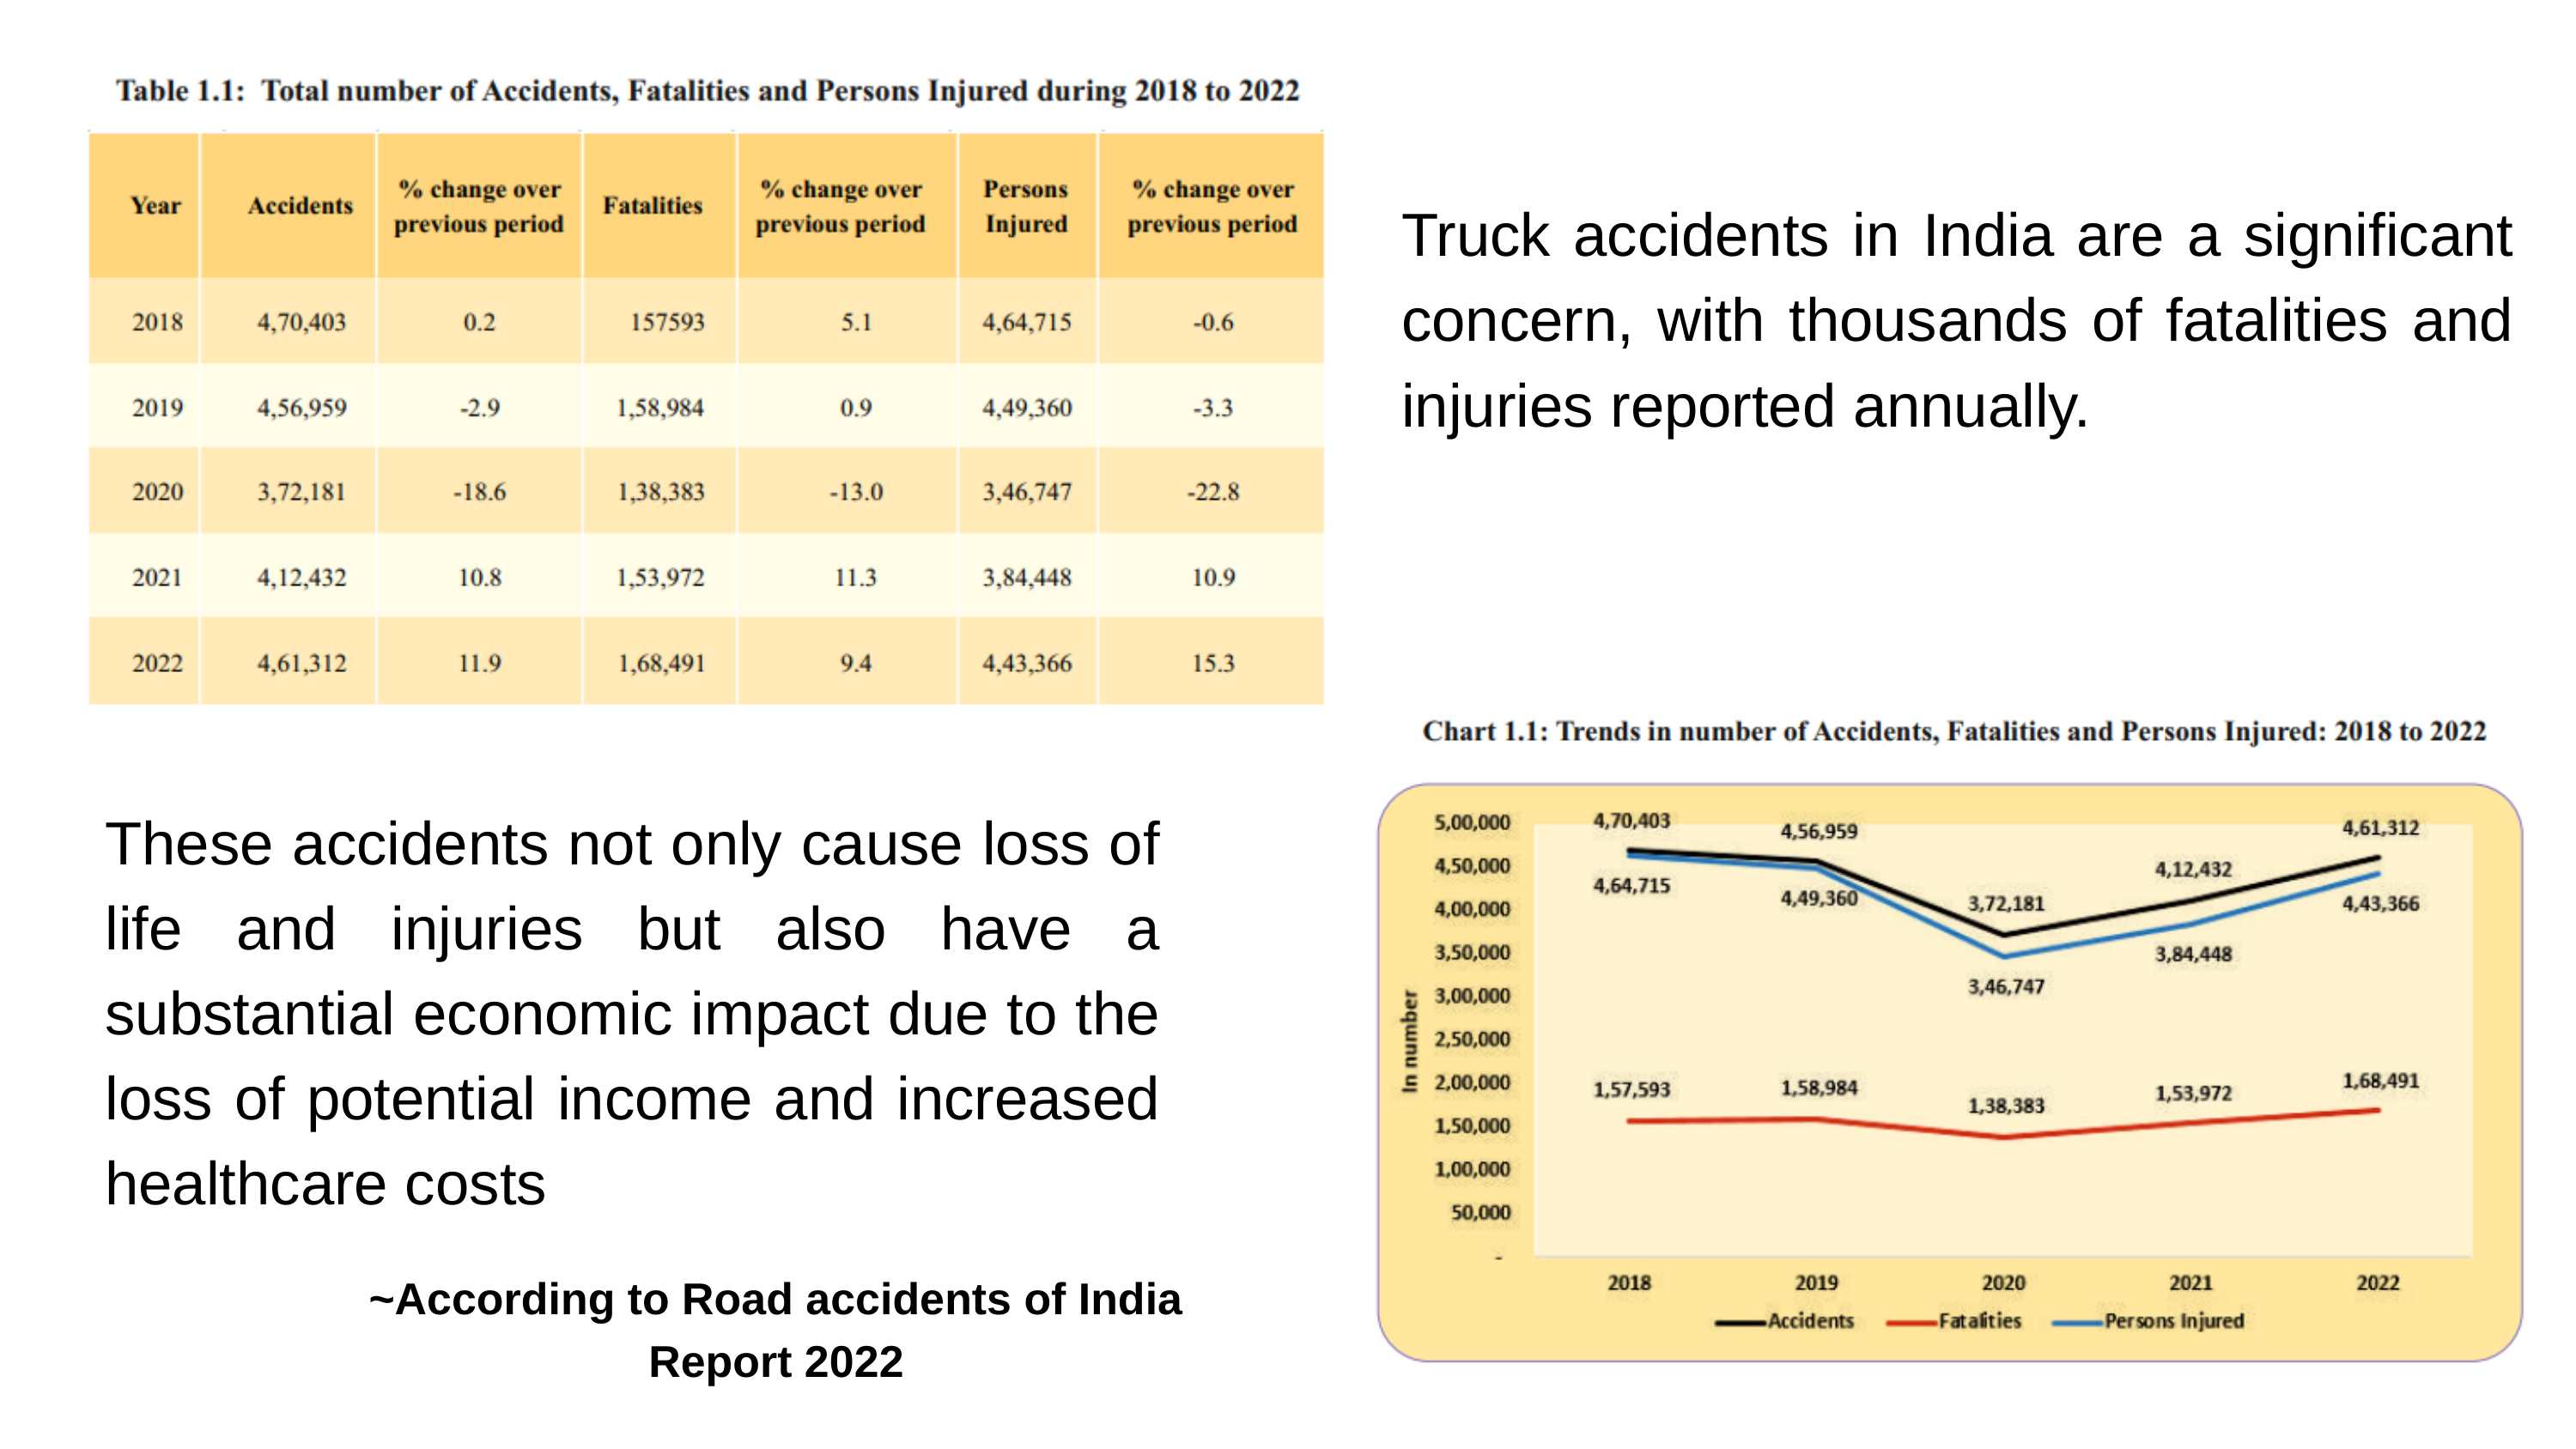

Truck accidents in India are a significant concern, with thousands of fatalities and injuries reported annually.

These accidents not only cause loss of life and injuries but also have a substantial economic impact due to the loss of potential income and increased healthcare costs
~According to Road accidents of India Report 2022